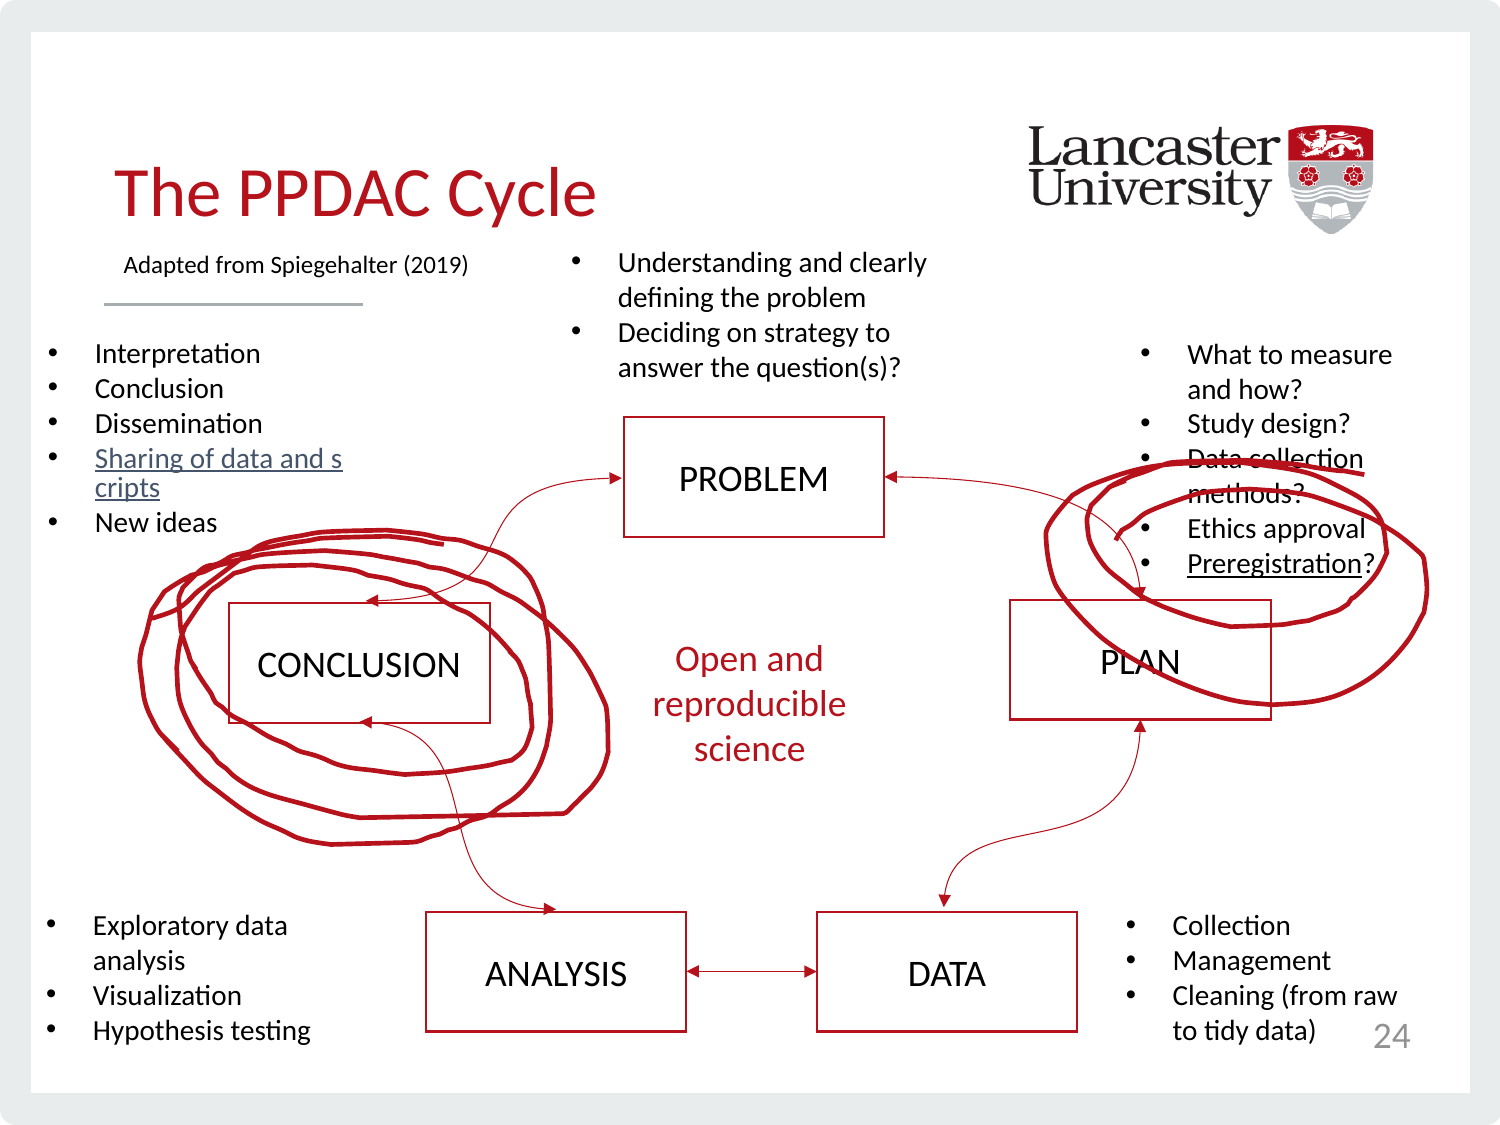

# The PPDAC Cycle
Understanding and clearly defining the problem
Deciding on strategy to answer the question(s)?

Adapted from Spiegehalter (2019)
Interpretation
Conclusion
Dissemination
Sharing of data and scripts
New ideas
What to measure and how?
Study design?
Data collection methods?
Ethics approval
Preregistration?
PROBLEM
PLAN
CONCLUSION
ANALYSIS
DATA

Open and reproducible science
Exploratory data analysis
Visualization
Hypothesis testing
Collection
Management
Cleaning (from raw to tidy data)
24